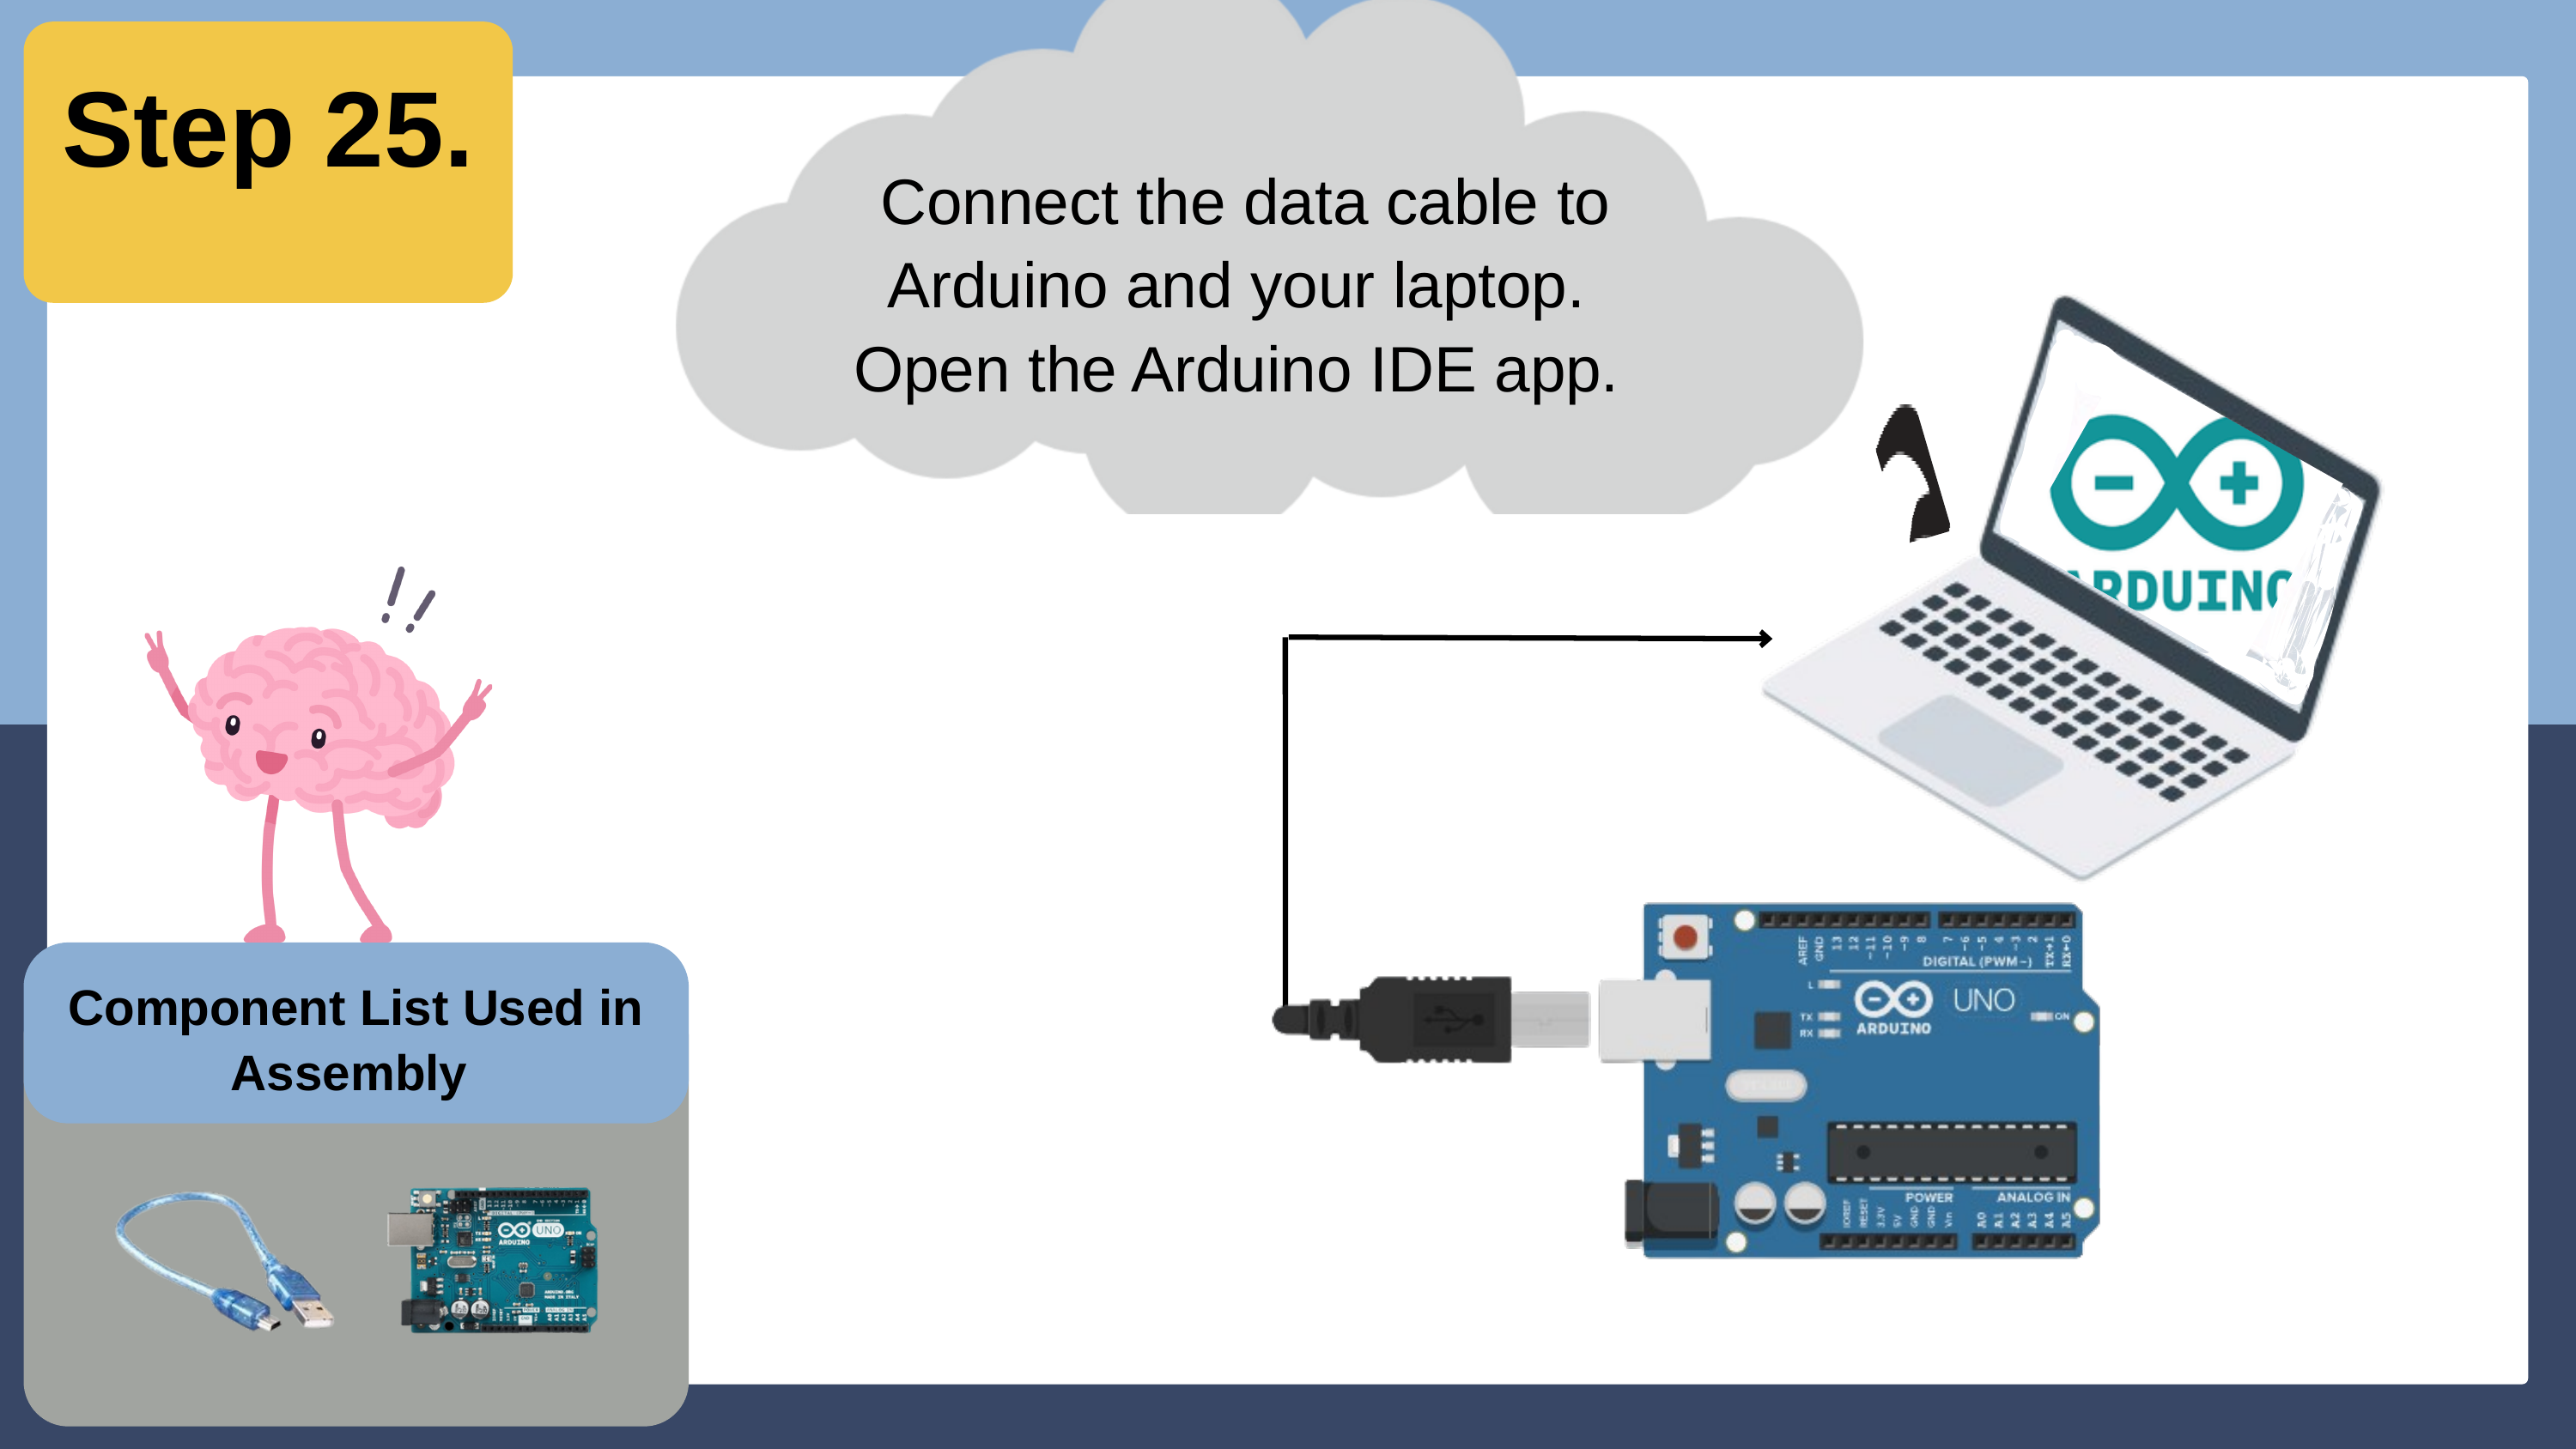

Step 25.

 Connect the data cable to Arduino and your laptop.
Open the Arduino IDE app.

Component List Used in Assembly